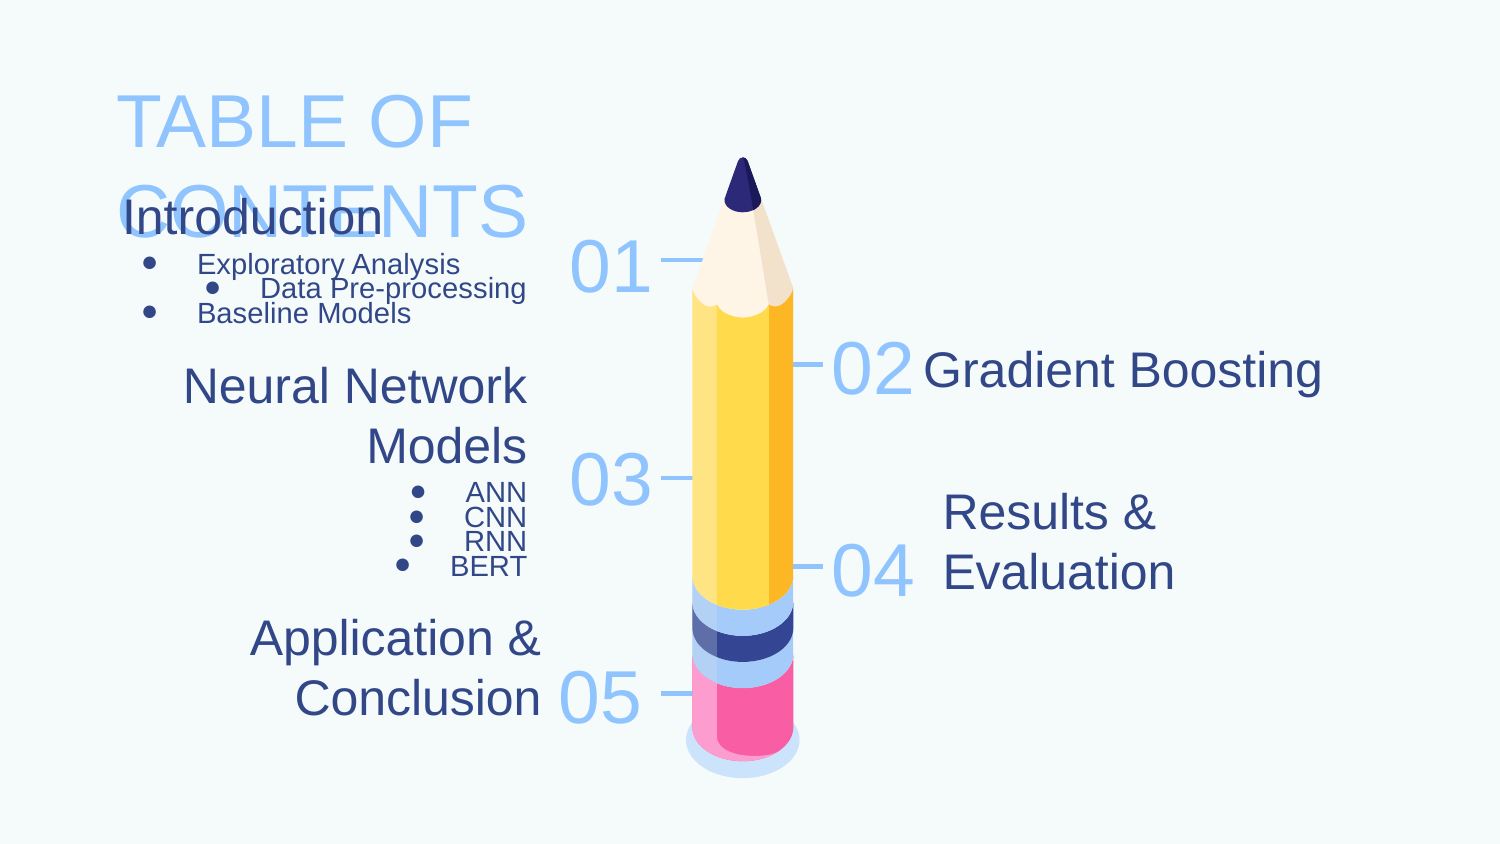

# TABLE OF CONTENTS

Introduction
01
Exploratory Analysis
Data Pre-processing
Baseline Models
02
Gradient Boosting
Neural Network Models
03
ANN
CNN
RNN
BERT
Results & Evaluation
04
05
Application & Conclusion